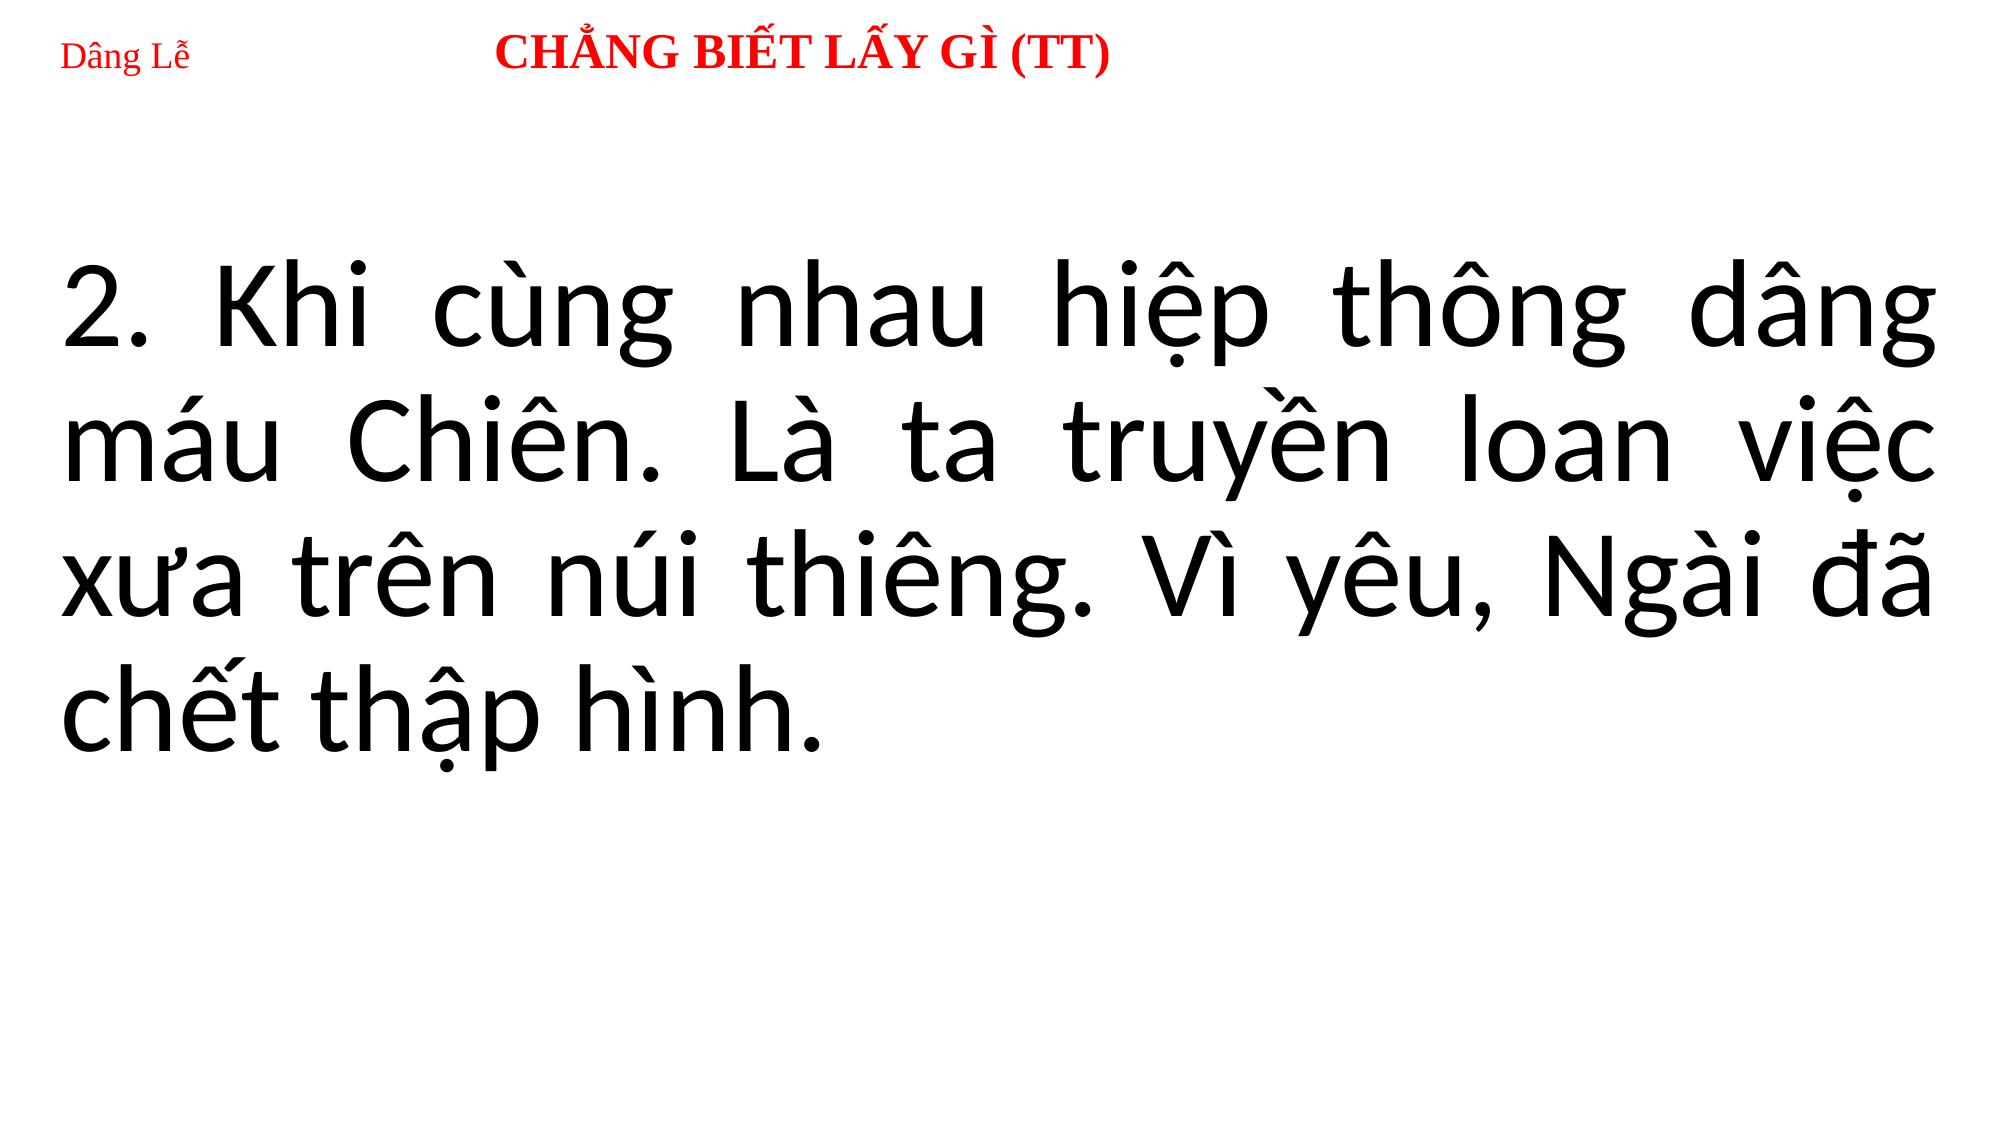

# Dâng Lễ                                CHẲNG BIẾT LẤY GÌ (TT)
2. Khi cùng nhau hiệp thông dâng máu Chiên. Là ta truyền loan việc xưa trên núi thiêng. Vì yêu, Ngài đã chết thập hình.